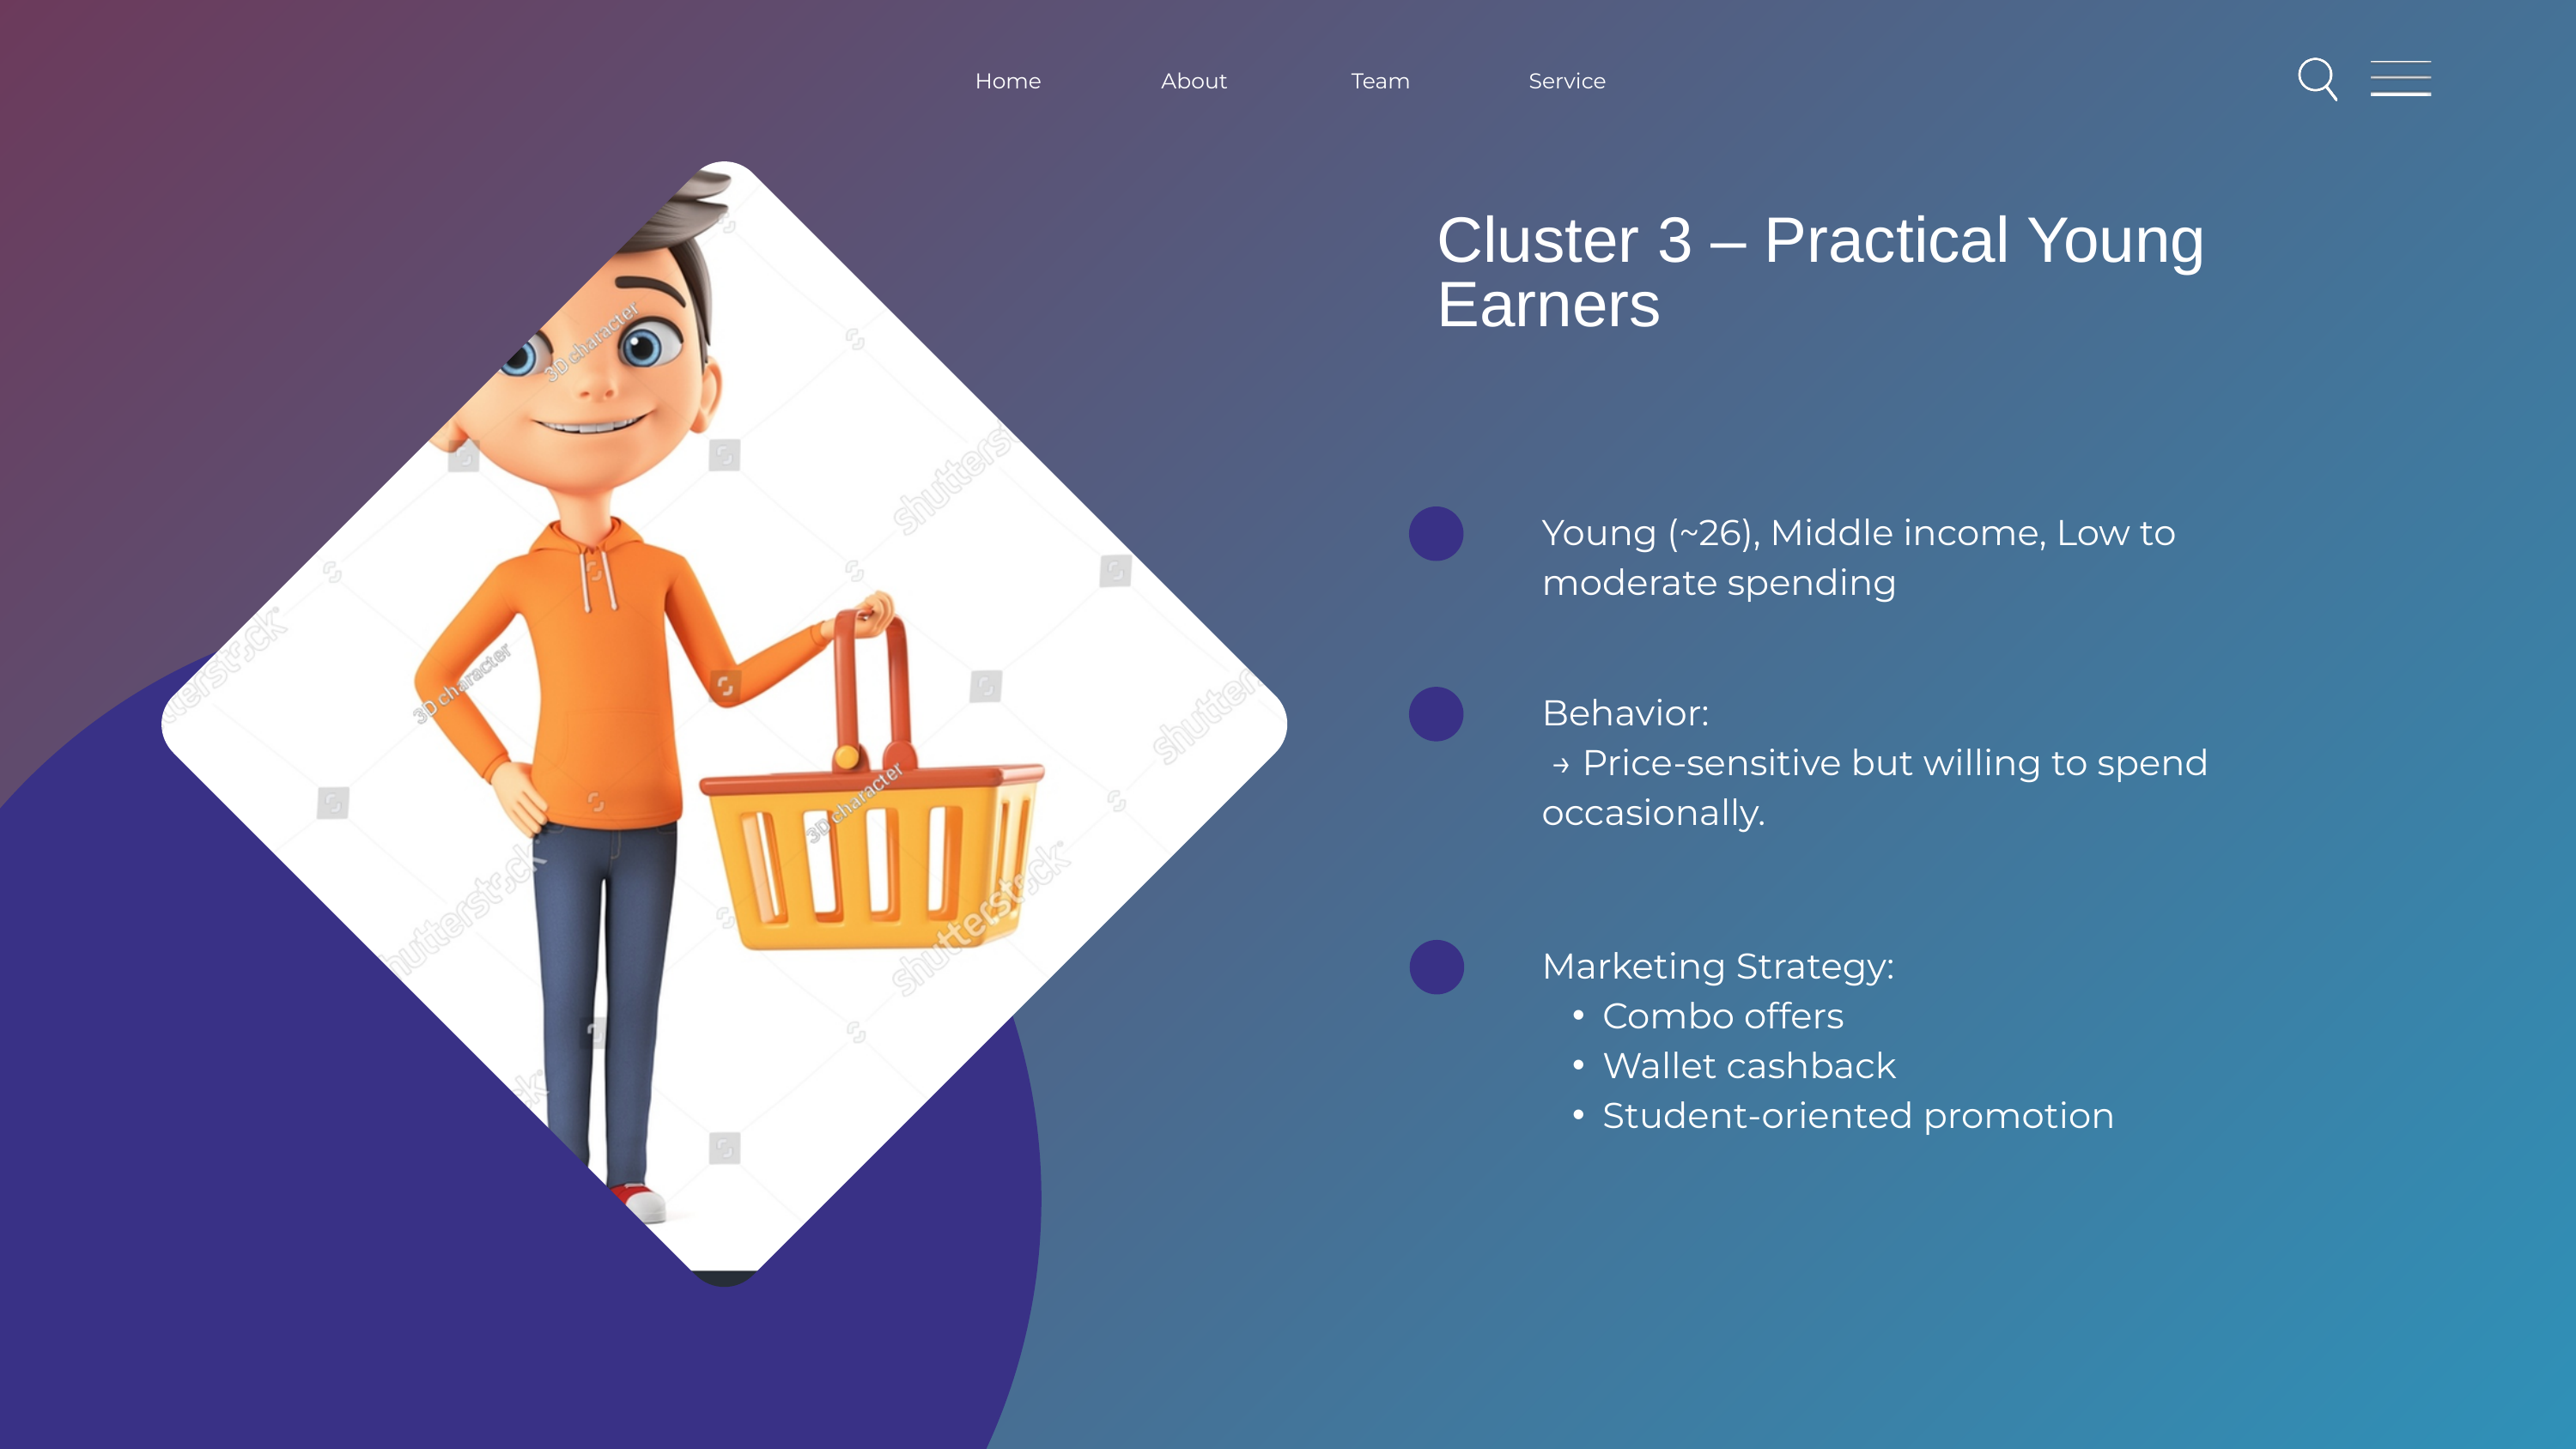

Home
About
Team
Service

Cluster 3 – Practical Young Earners
Young (~26), Middle income, Low to moderate spending

Behavior:
 → Price-sensitive but willing to spend occasionally.

Marketing Strategy:
Combo offers
Wallet cashback
Student-oriented promotion